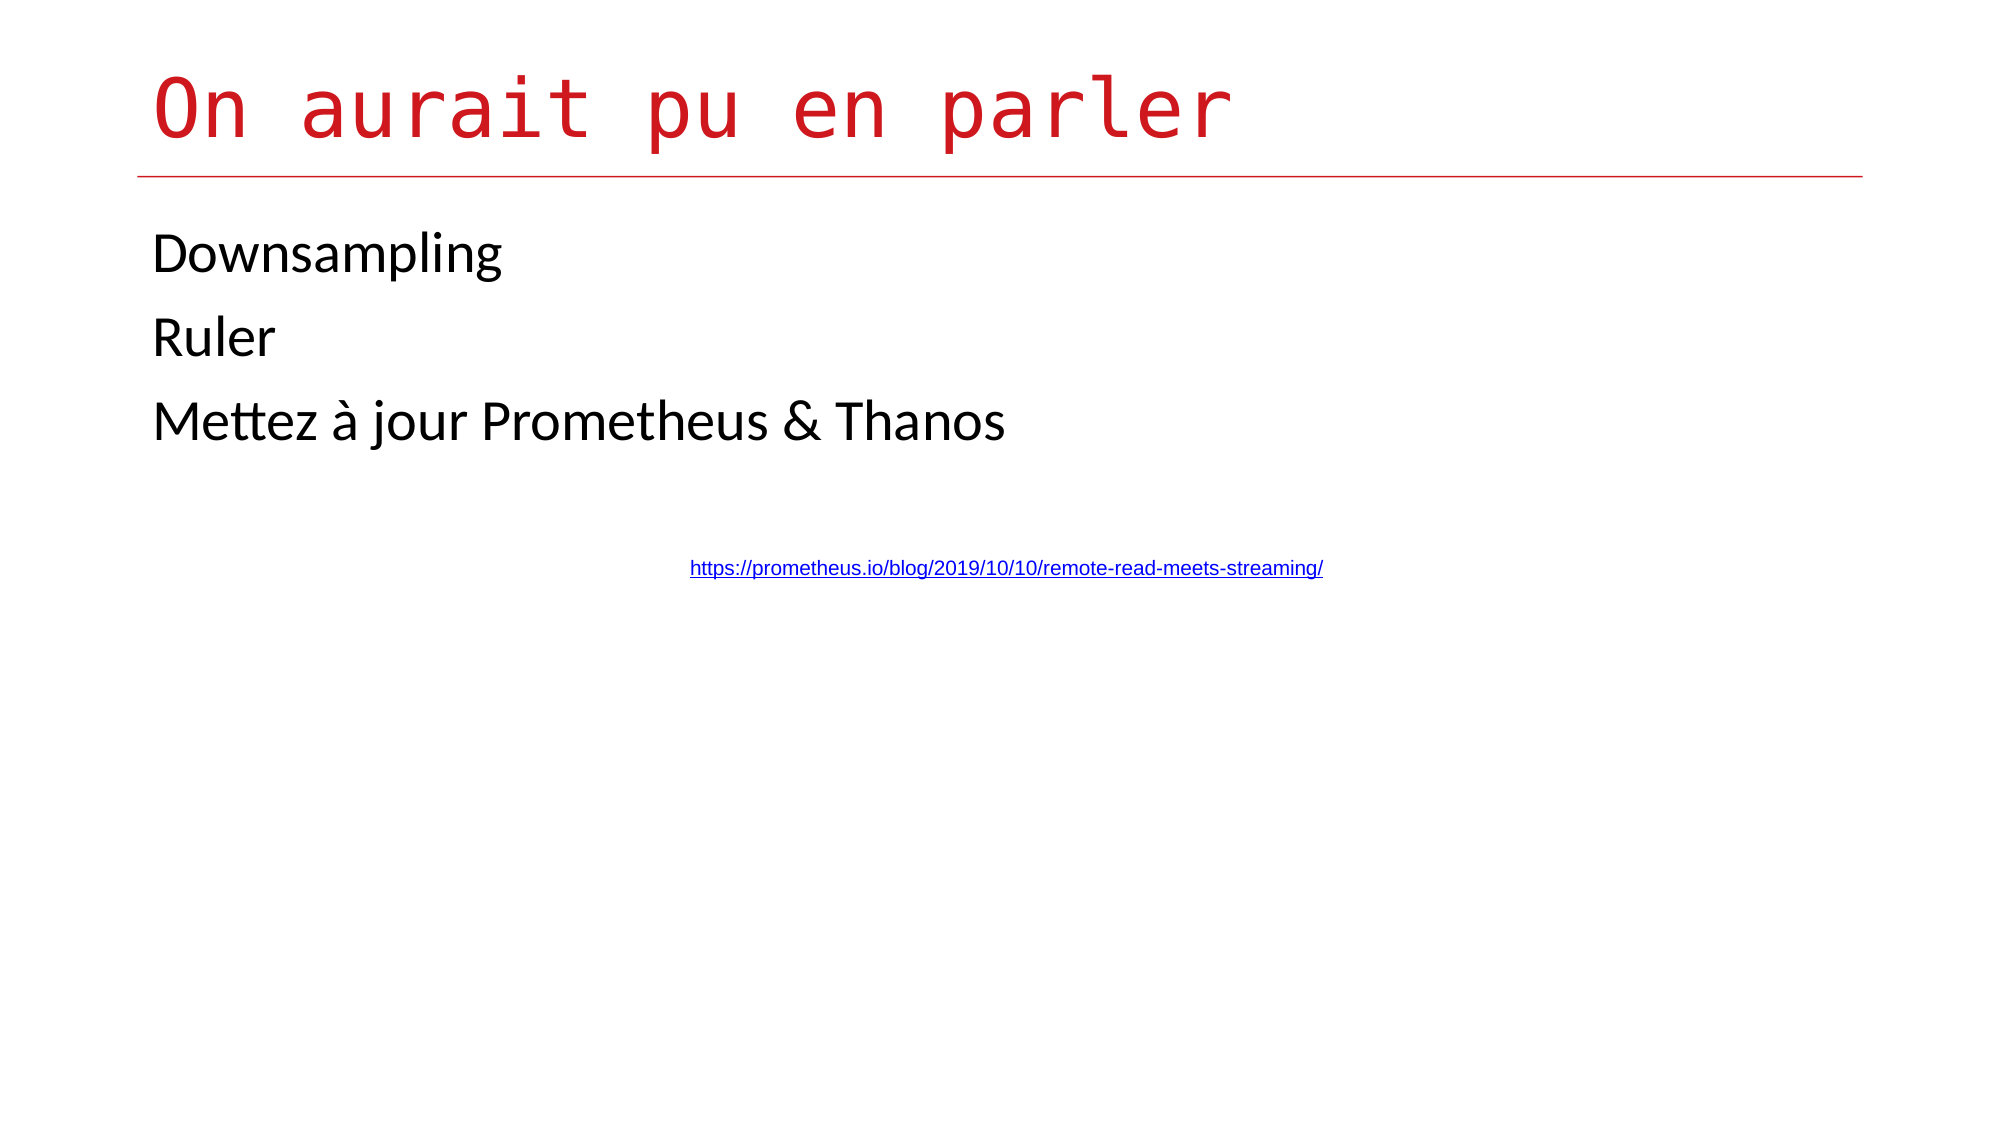

On aurait pu en parler
Downsampling
Ruler
Mettez à jour Prometheus & Thanos
https://prometheus.io/blog/2019/10/10/remote-read-meets-streaming/